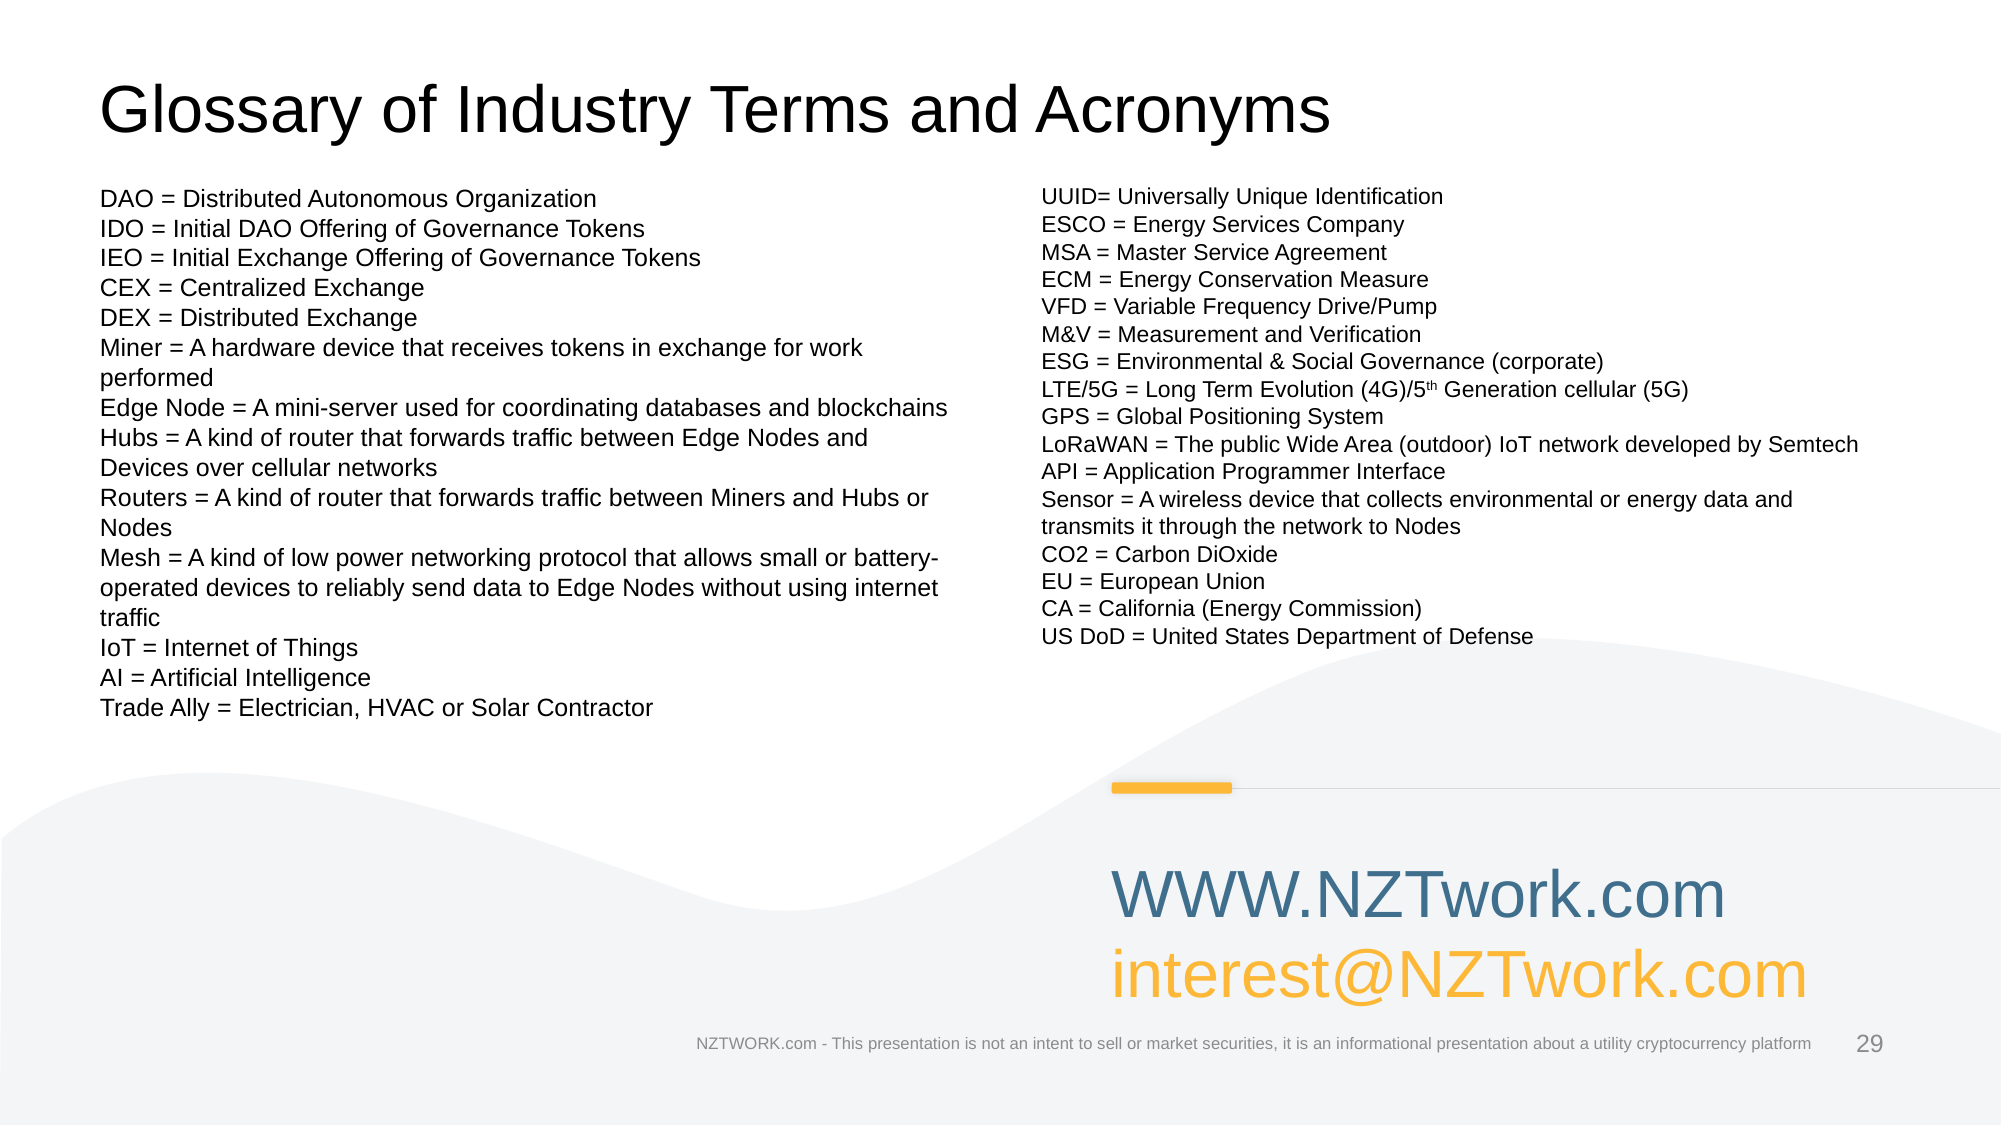

# Glossary of Industry Terms and Acronyms
DAO = Distributed Autonomous Organization
IDO = Initial DAO Offering of Governance Tokens
IEO = Initial Exchange Offering of Governance Tokens
CEX = Centralized Exchange
DEX = Distributed Exchange
Miner = A hardware device that receives tokens in exchange for work performed
Edge Node = A mini-server used for coordinating databases and blockchains
Hubs = A kind of router that forwards traffic between Edge Nodes and Devices over cellular networks
Routers = A kind of router that forwards traffic between Miners and Hubs or Nodes
Mesh = A kind of low power networking protocol that allows small or battery-operated devices to reliably send data to Edge Nodes without using internet traffic
IoT = Internet of Things
AI = Artificial Intelligence
Trade Ally = Electrician, HVAC or Solar Contractor
UUID= Universally Unique Identification
ESCO = Energy Services Company
MSA = Master Service Agreement
ECM = Energy Conservation Measure
VFD = Variable Frequency Drive/Pump
M&V = Measurement and Verification
ESG = Environmental & Social Governance (corporate)
LTE/5G = Long Term Evolution (4G)/5th Generation cellular (5G)
GPS = Global Positioning System
LoRaWAN = The public Wide Area (outdoor) IoT network developed by Semtech
API = Application Programmer Interface
Sensor = A wireless device that collects environmental or energy data and transmits it through the network to Nodes
CO2 = Carbon DiOxide
EU = European Union
CA = California (Energy Commission)
US DoD = United States Department of Defense

WWW.NZTwork.com
interest@NZTwork.com
NZTWORK.com - This presentation is not an intent to sell or market securities, it is an informational presentation about a utility cryptocurrency platform
29